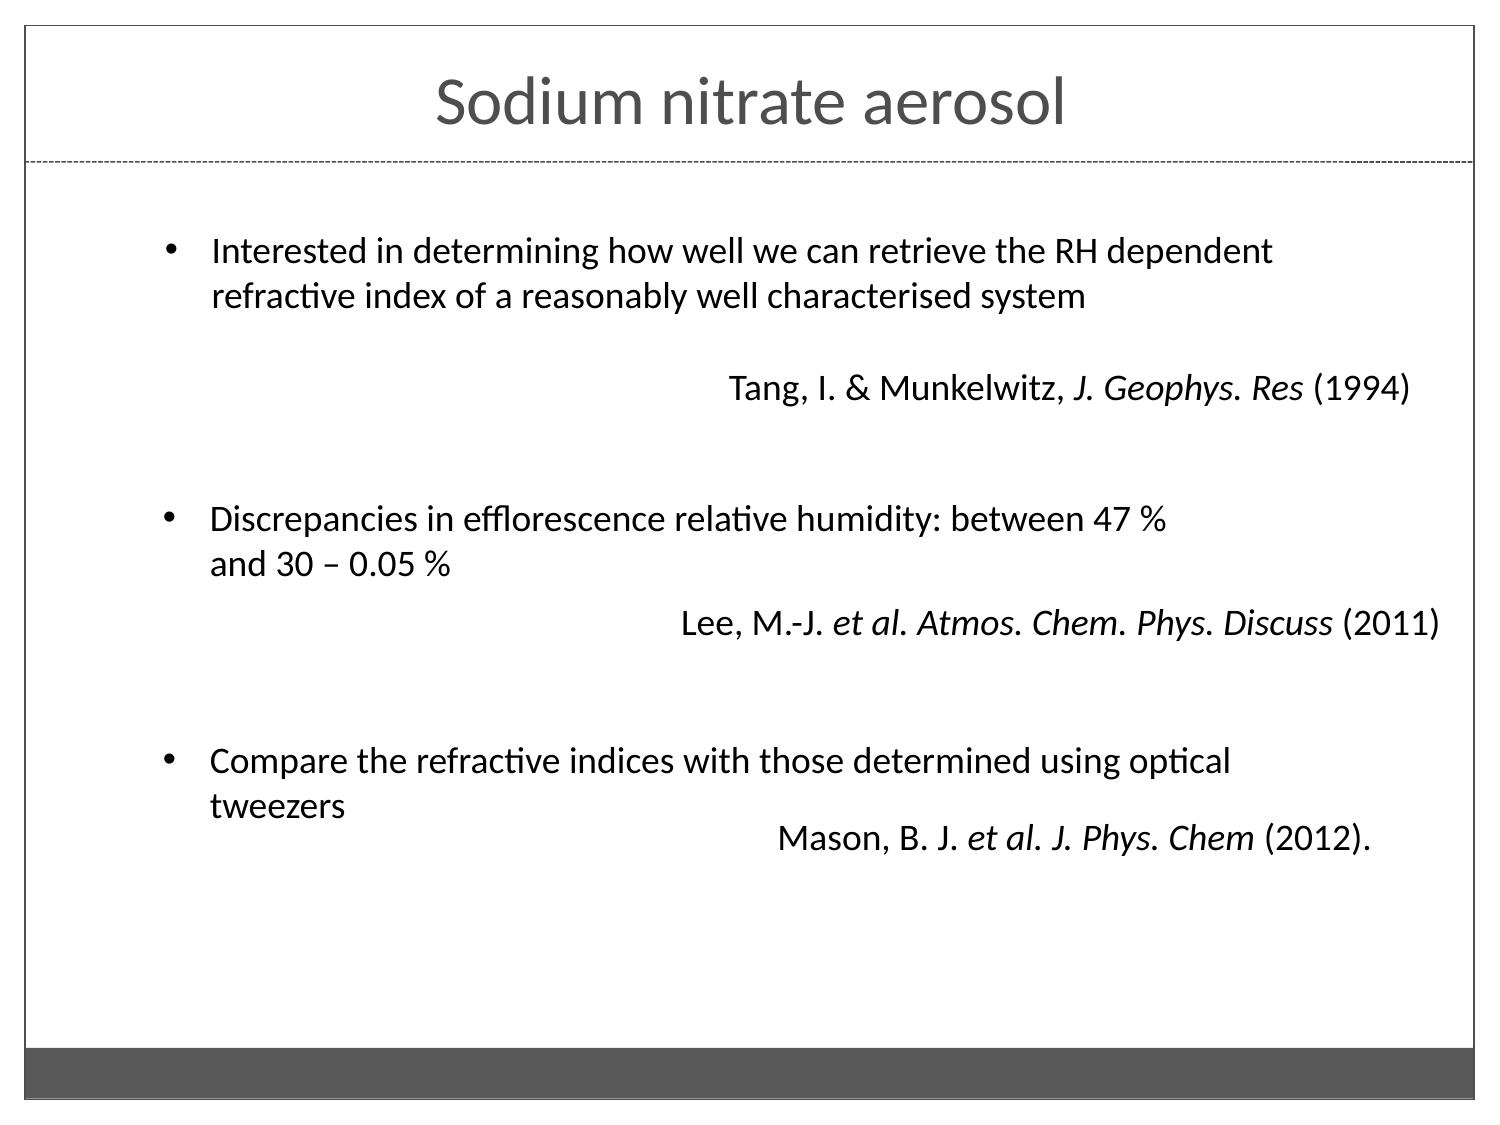

# Sodium nitrate aerosol
Interested in determining how well we can retrieve the RH dependent refractive index of a reasonably well characterised system

Tang, I. & Munkelwitz, J. Geophys. Res (1994)
Discrepancies in efflorescence relative humidity: between 47 % and 30 – 0.05 %
Lee, M.-J. et al. Atmos. Chem. Phys. Discuss (2011)
Compare the refractive indices with those determined using optical tweezers
Mason, B. J. et al. J. Phys. Chem (2012).